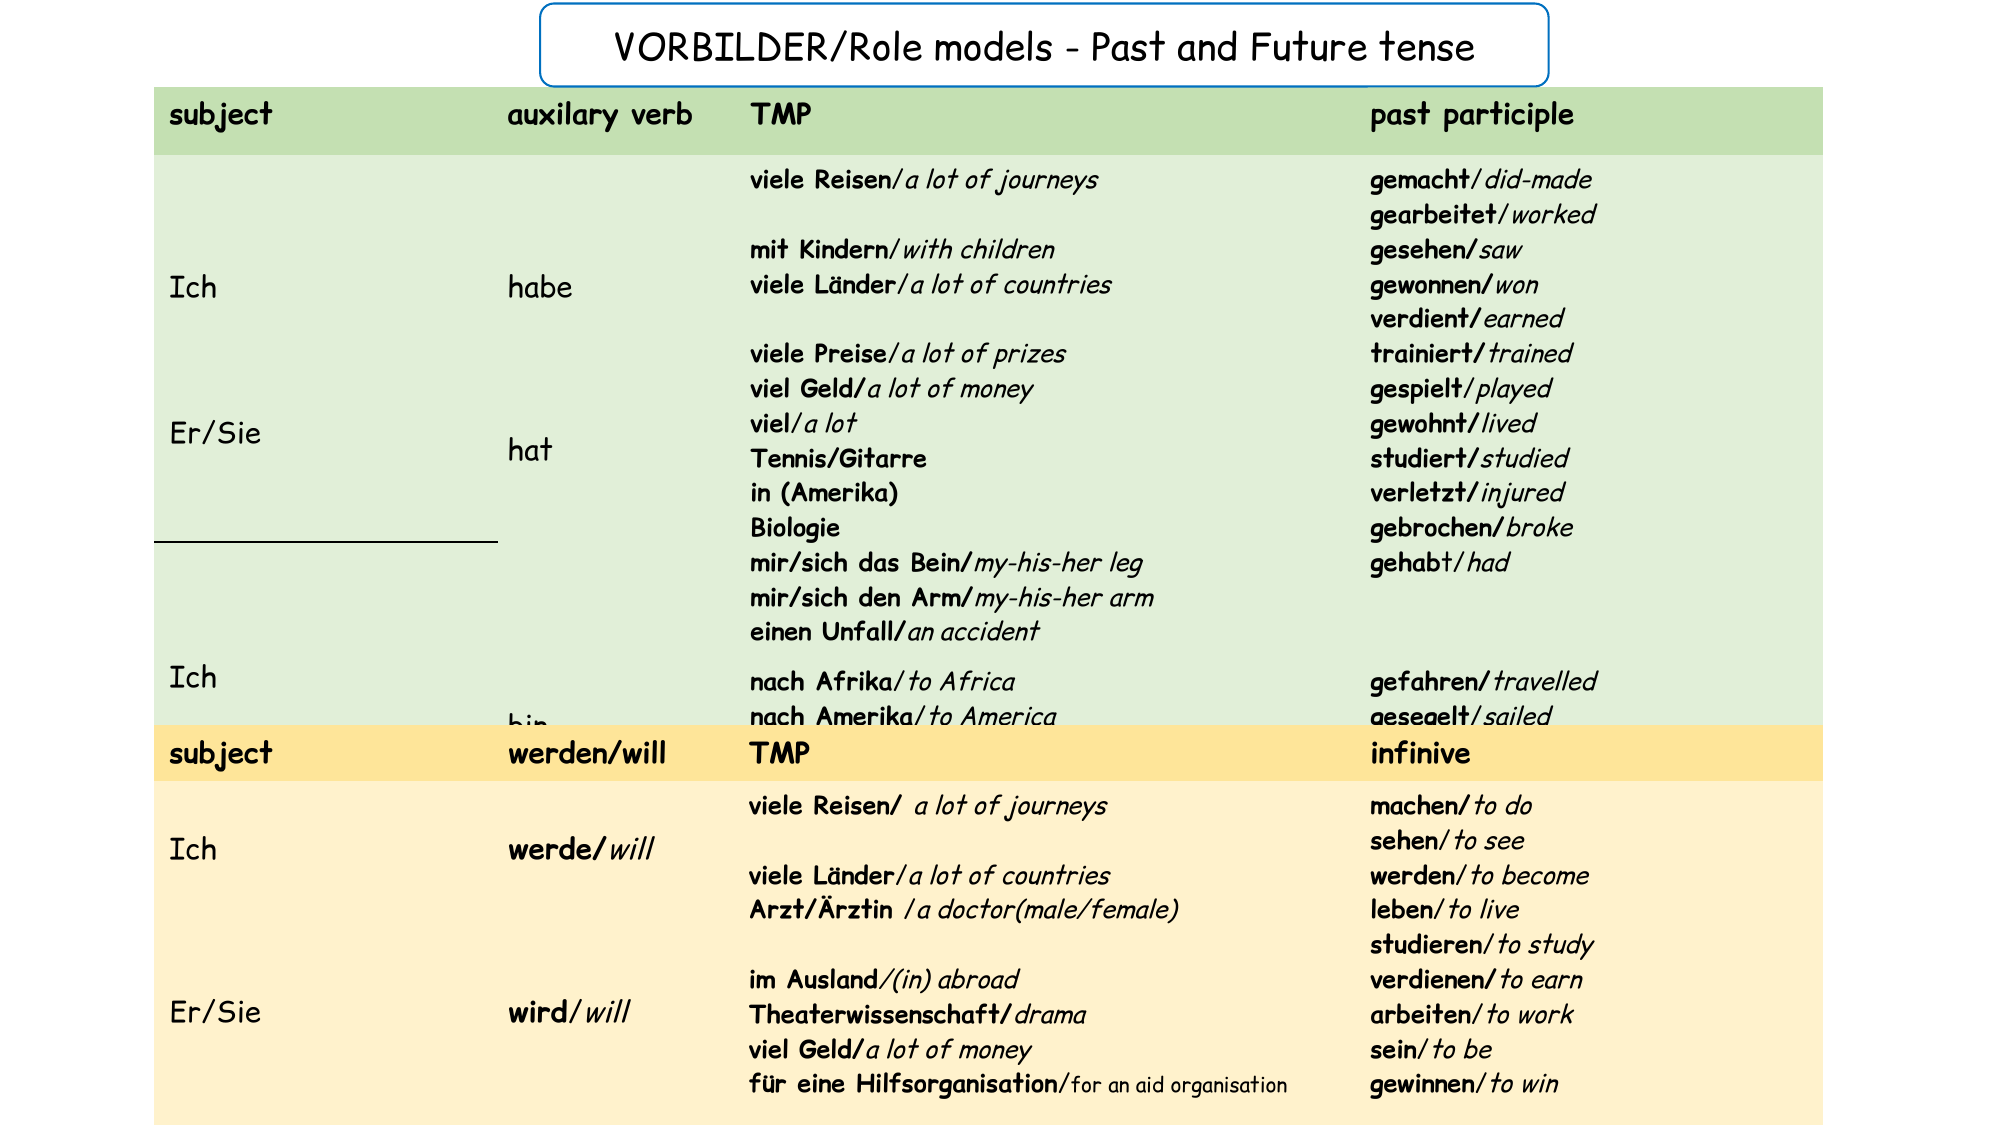

VORBILDER/Role models - Past and Future tense
| subject | auxilary verb | TMP | past participle |
| --- | --- | --- | --- |
| Ich Er/Sie Ich Er/Sie | habe hat | viele Reisen/a lot of journeys mit Kindern/with children viele Länder/a lot of countries viele Preise/a lot of prizes viel Geld/a lot of money viel/a lot Tennis/Gitarre in (Amerika) Biologie mir/sich das Bein/my-his-her leg mir/sich den Arm/my-his-her arm einen Unfall/an accident | gemacht/did-made gearbeitet/worked gesehen/saw gewonnen/won verdient/earned trainiert/trained gespielt/played gewohnt/lived studiert/studied verletzt/injured gebrochen/broke gehabt/had |
|  | bin ist | nach Afrika/to Africa nach Amerika/to America in viele Tanzstudios/to a lot of dance studios vom Rad/off the bike ins Krankenhaus/to the hospital im Schwimmbad/in the swimming pool | gefahren/travelled gesegelt/sailed gegangen/went gefallen/fell gekommen/came-went heruntergefallen/fell down |
| subject | werden/will | TMP | infinive |
| --- | --- | --- | --- |
| Ich Er/Sie | werde/will wird/will | viele Reisen/ a lot of journeys viele Länder/a lot of countries Arzt/Ärztin /a doctor(male/female) im Ausland/(in) abroad Theaterwissenschaft/drama viel Geld/a lot of money für eine Hilfsorganisation/for an aid organisation berühmt/famous viele Preise/a lot of prizes | machen/to do sehen/to see werden/to become leben/to live studieren/to study verdienen/to earn arbeiten/to work sein/to be gewinnen/to win |